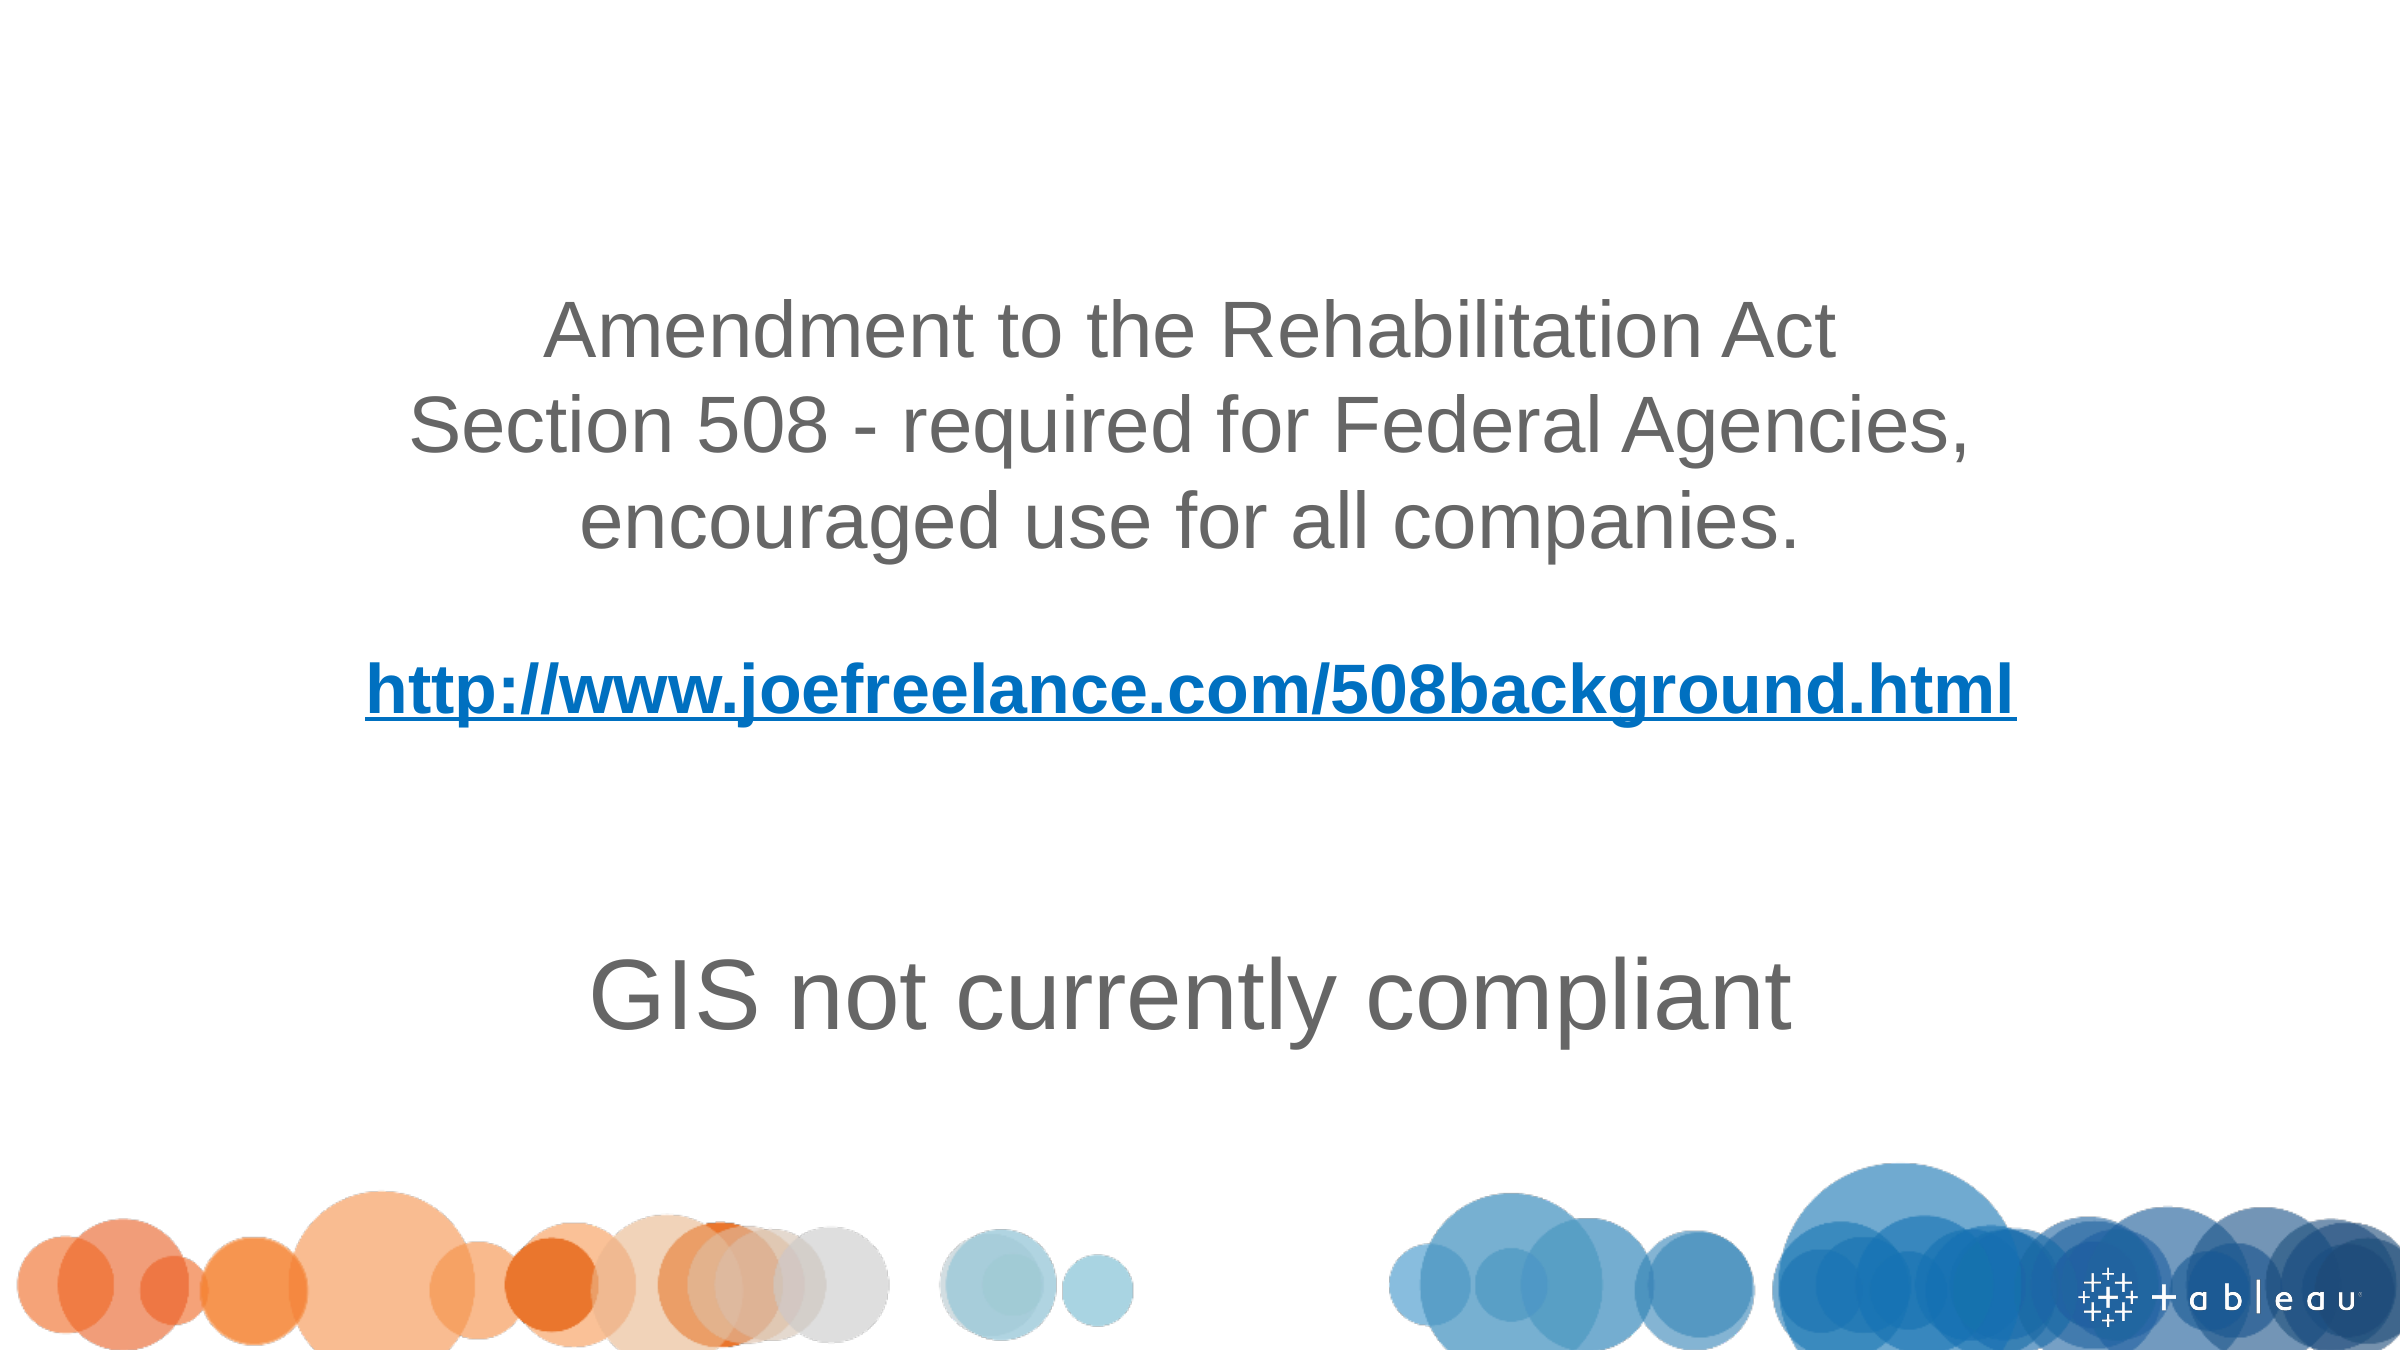

Amendment to the Rehabilitation Act
Section 508 - required for Federal Agencies, encouraged use for all companies.

http://www.joefreelance.com/508background.html

GIS not currently compliant